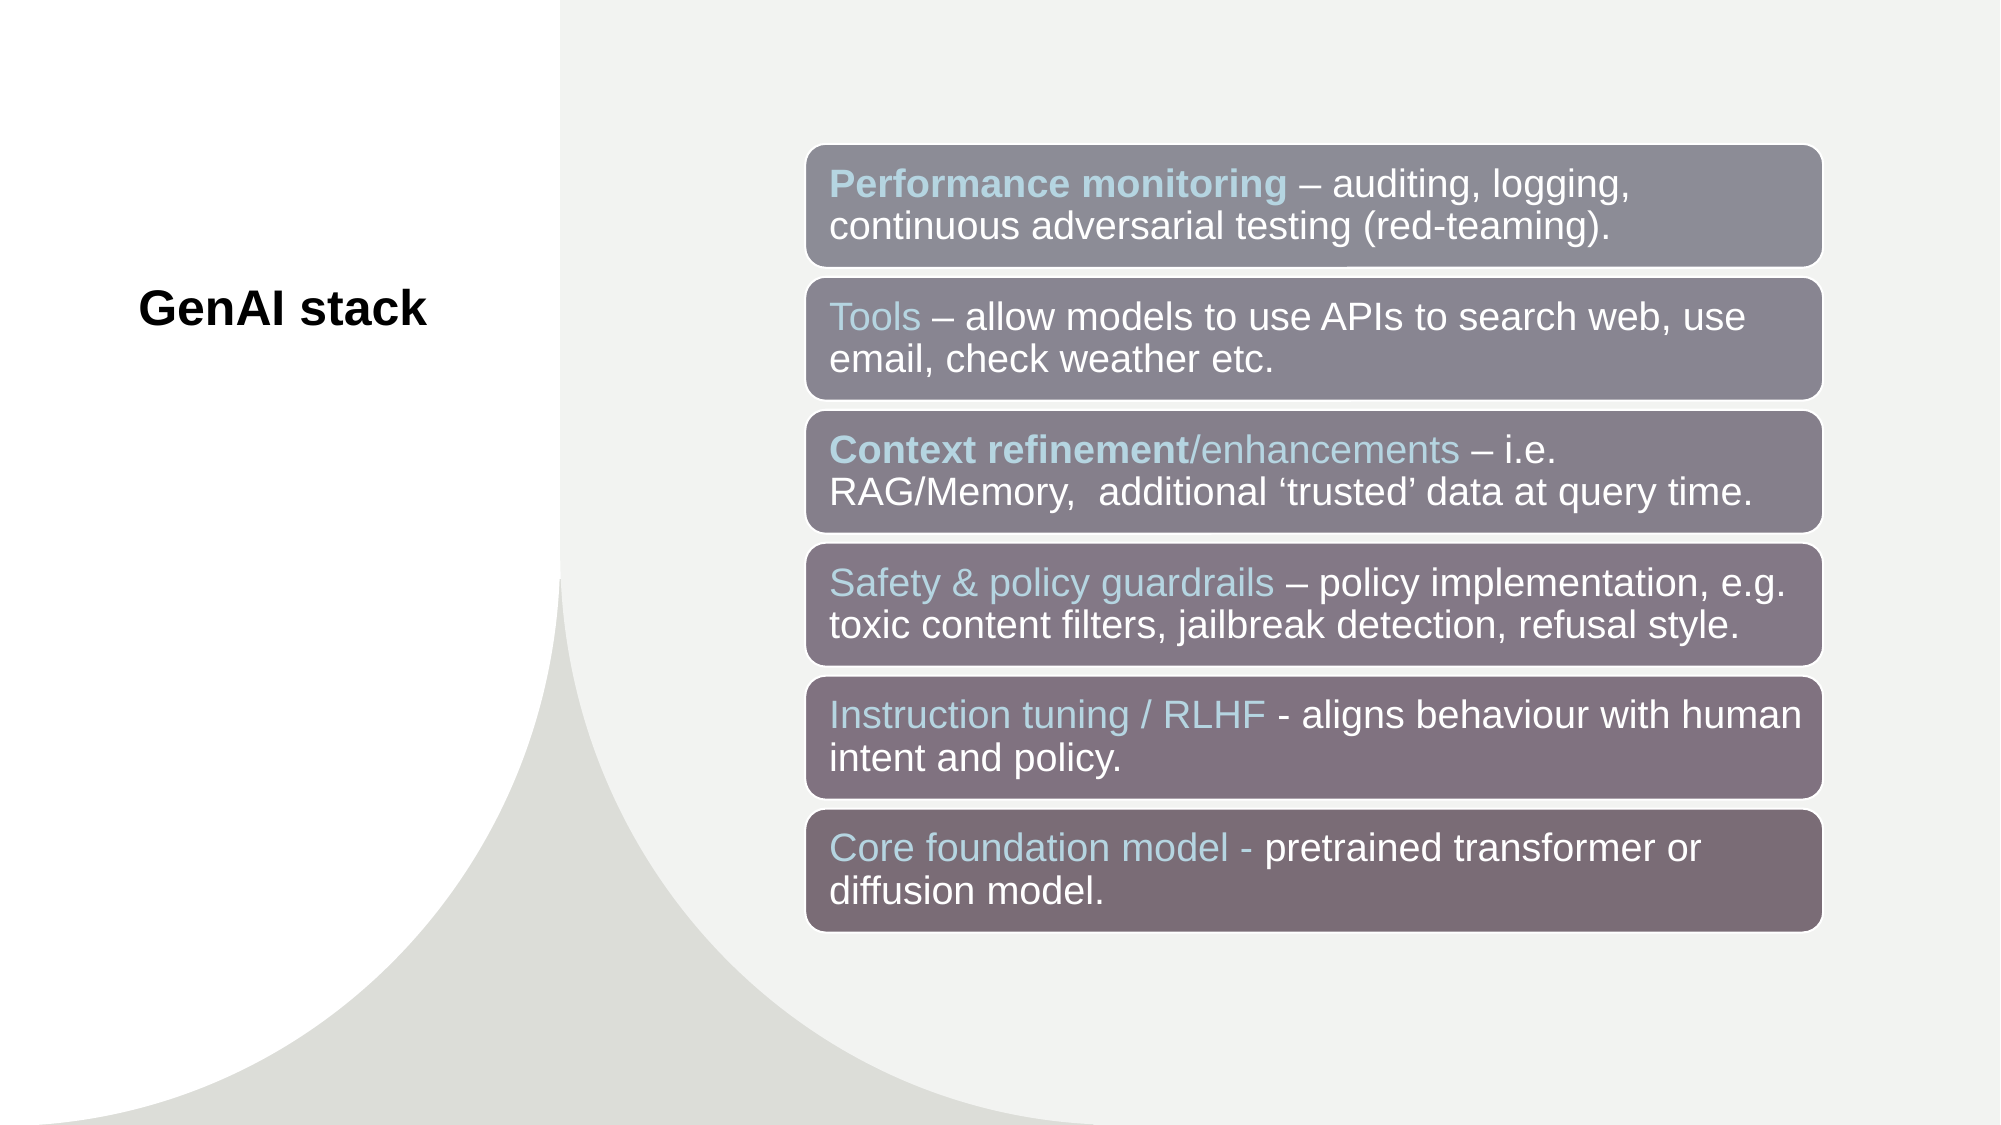

Performance monitoring – auditing, logging, continuous adversarial testing (red-teaming).
Tools – allow models to use APIs to search web, use email, check weather etc.
Context refinement/enhancements – i.e. RAG/Memory,  additional ‘trusted’ data at query time.
Safety & policy guardrails – policy implementation, e.g. toxic content filters, jailbreak detection, refusal style.
Instruction tuning / RLHF - aligns behaviour with human intent and policy.
Core foundation model - pretrained transformer or diffusion model.
# GenAI stack